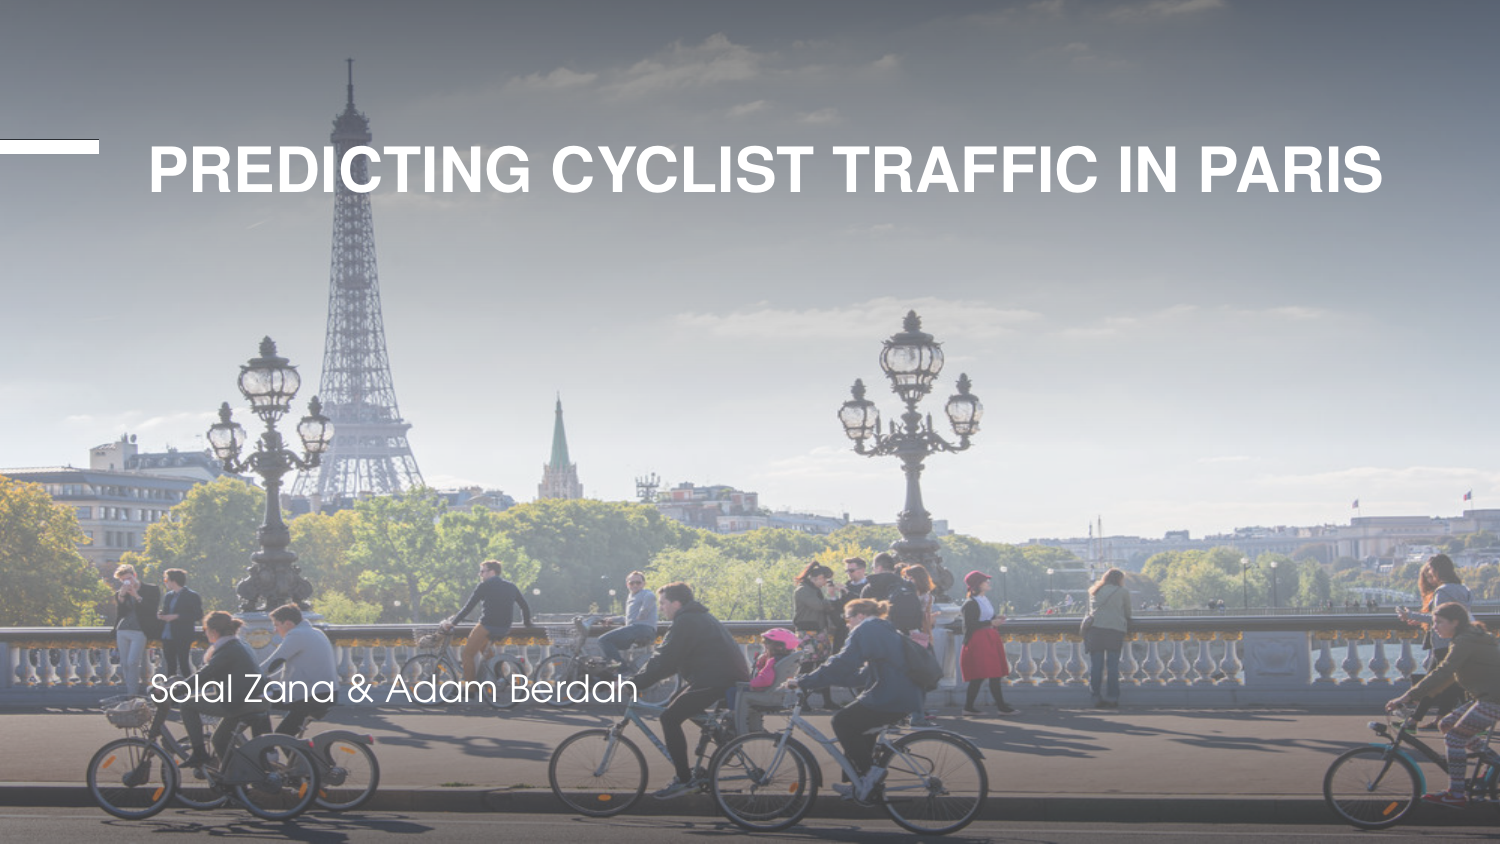

# PREDICTING CYCLIST TRAFFIC IN PARIS
Solal Zana & Adam Berdah